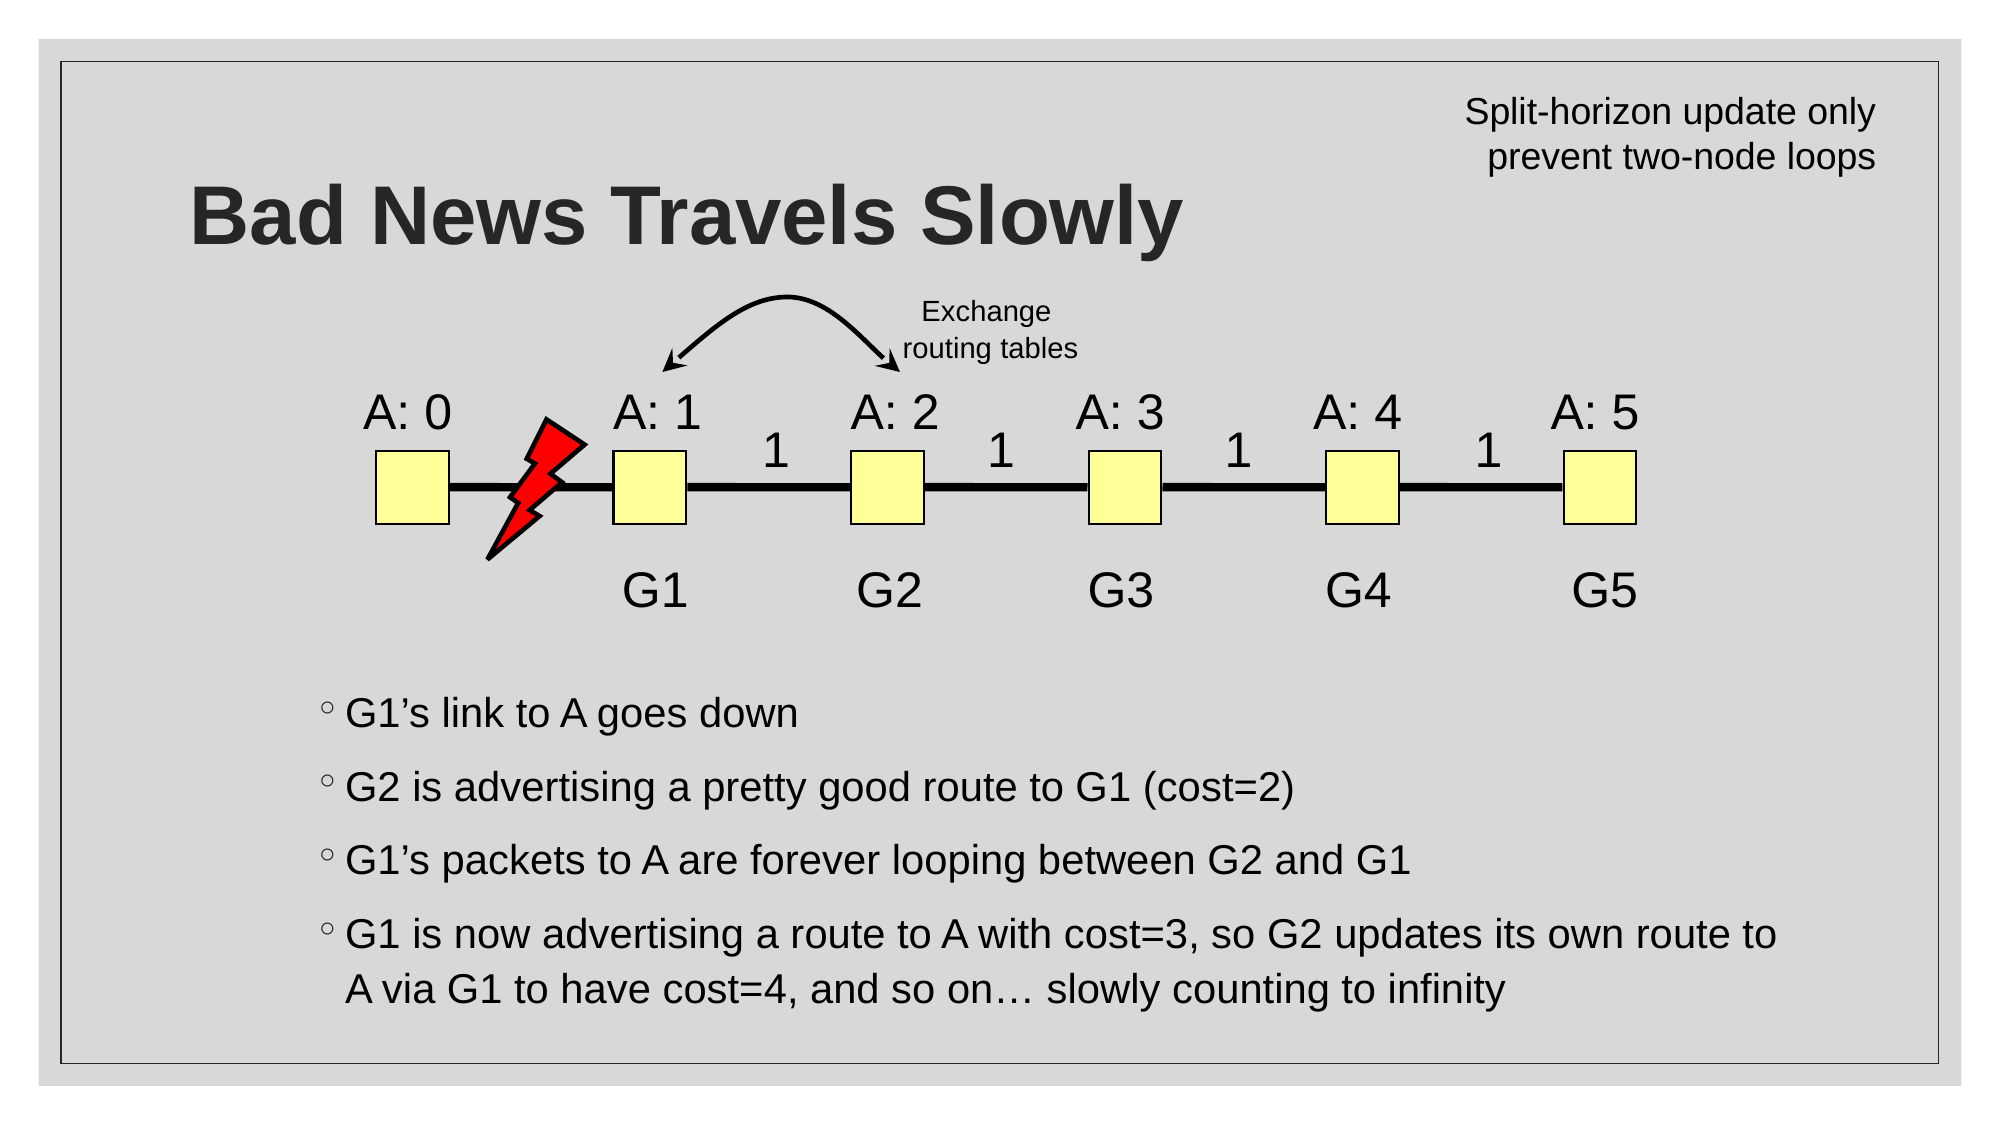

Split-horizon update only prevent two-node loops
# Bad News Travels Slowly
Exchange
routing tables

A: 0
A: 1
A: 2
A: 3
A: 4
A: 5
1
1
1
1

G1
G2
G3
G4
G5
G1’s link to A goes down
G2 is advertising a pretty good route to G1 (cost=2)
G1’s packets to A are forever looping between G2 and G1
G1 is now advertising a route to A with cost=3, so G2 updates its own route to A via G1 to have cost=4, and so on… slowly counting to infinity